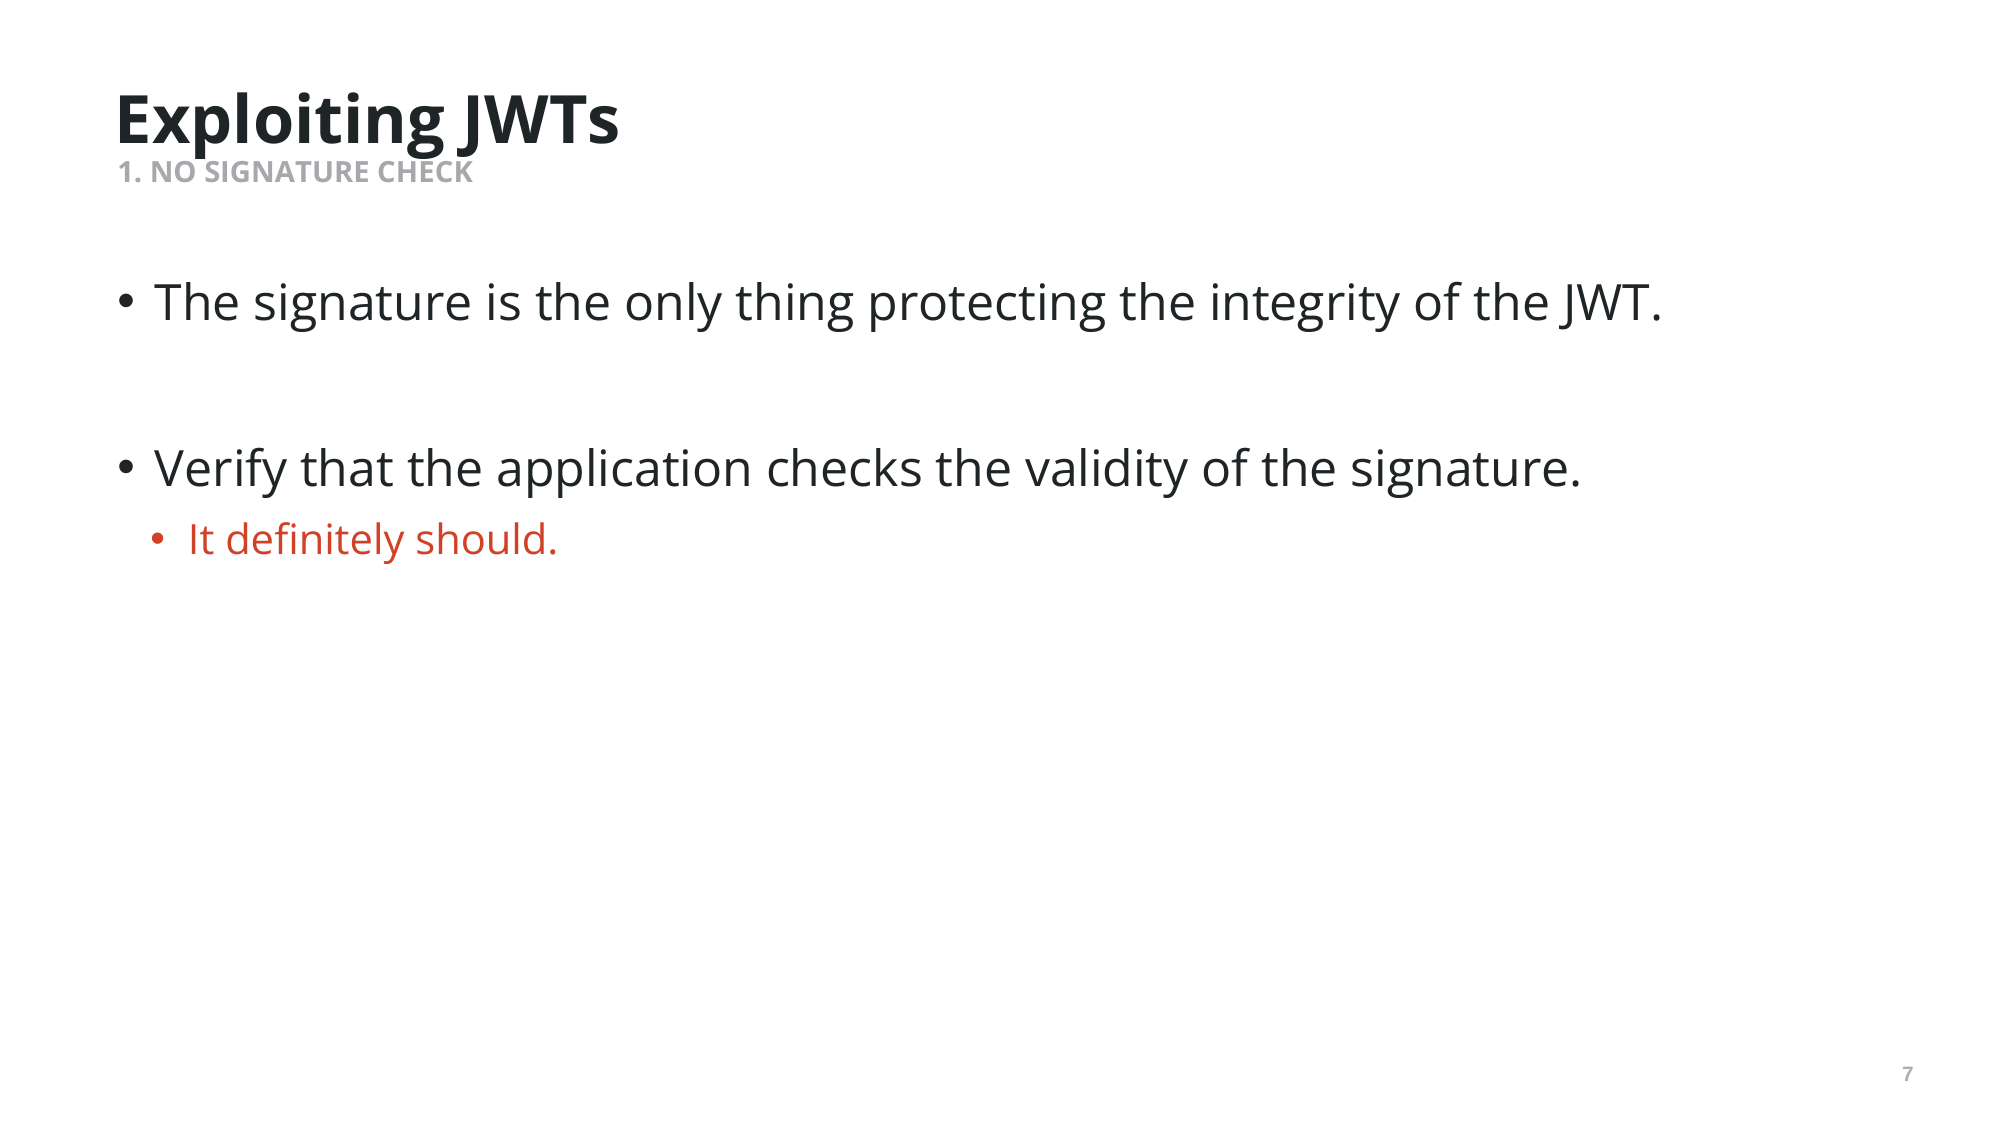

Exploiting JWTs
# 1. No signature check
The signature is the only thing protecting the integrity of the JWT.

Verify that the application checks the validity of the signature.
It definitely should.